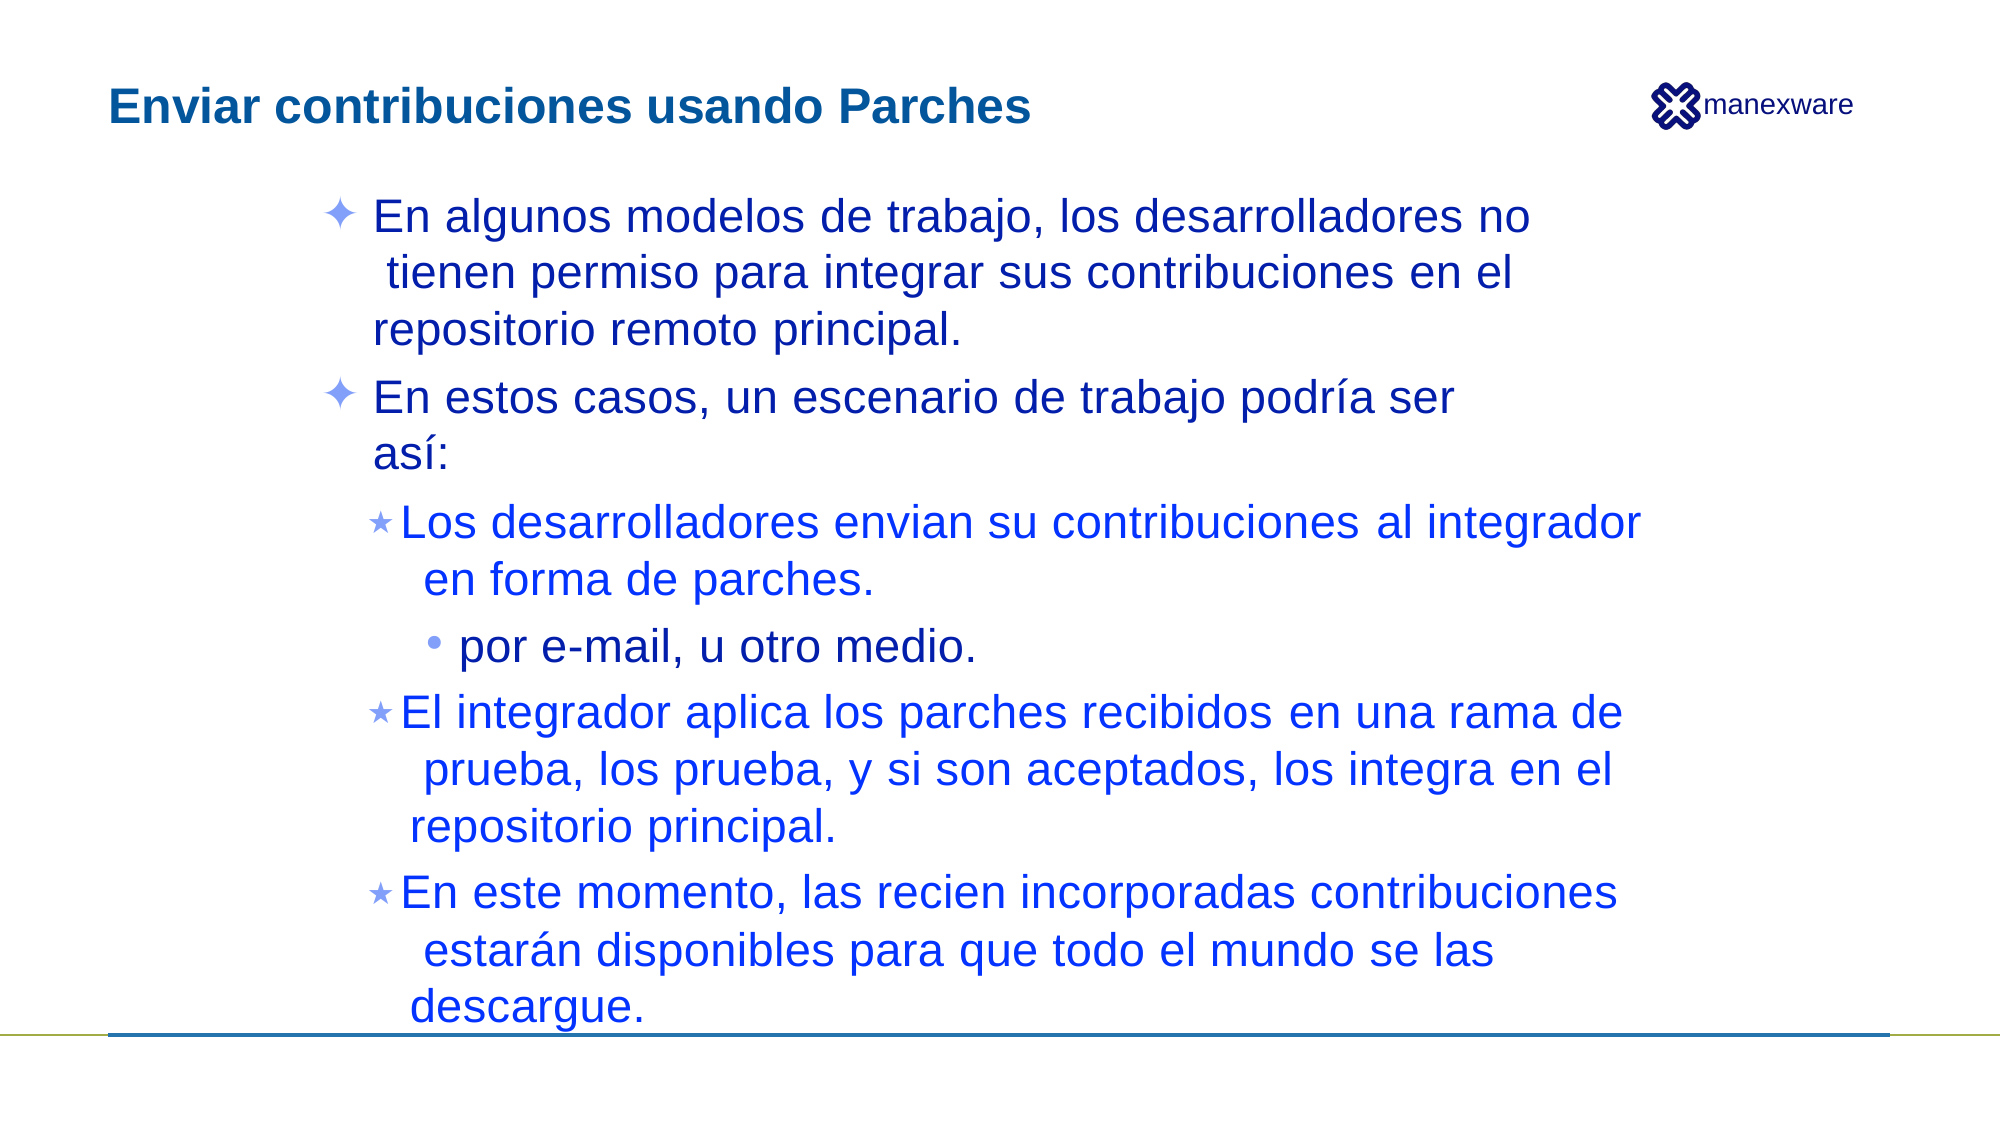

# Enviar contribuciones usando Parches
En algunos modelos de trabajo, los desarrolladores no  tienen permiso para integrar sus contribuciones en el  repositorio remoto principal.
En estos casos, un escenario de trabajo podría ser así:
★ Los desarrolladores envian su contribuciones al integrador  en forma de parches.
por e-mail, u otro medio.
★ El integrador aplica los parches recibidos en una rama de  prueba, los prueba, y si son aceptados, los integra en el  repositorio principal.
★ En este momento, las recien incorporadas contribuciones  estarán disponibles para que todo el mundo se las  descargue.